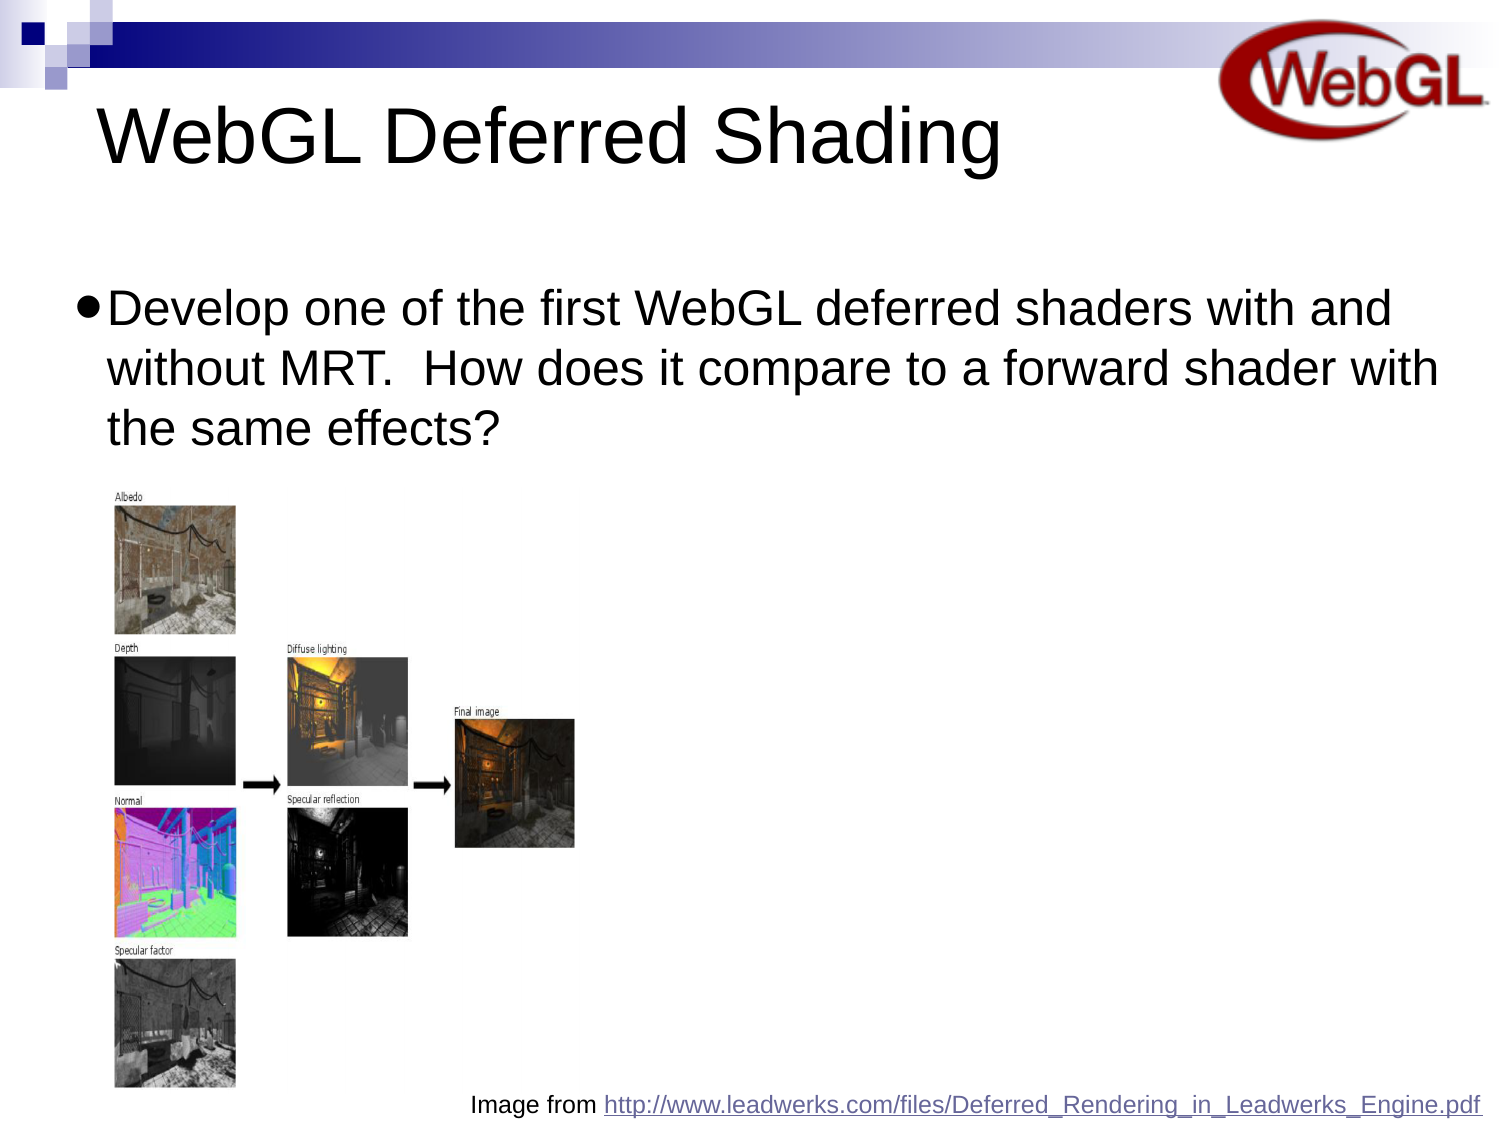

# WebGL Deferred Shading
Develop one of the first WebGL deferred shaders with and without MRT.  How does it compare to a forward shader with the same effects?

Image from http://www.leadwerks.com/files/Deferred_Rendering_in_Leadwerks_Engine.pdf